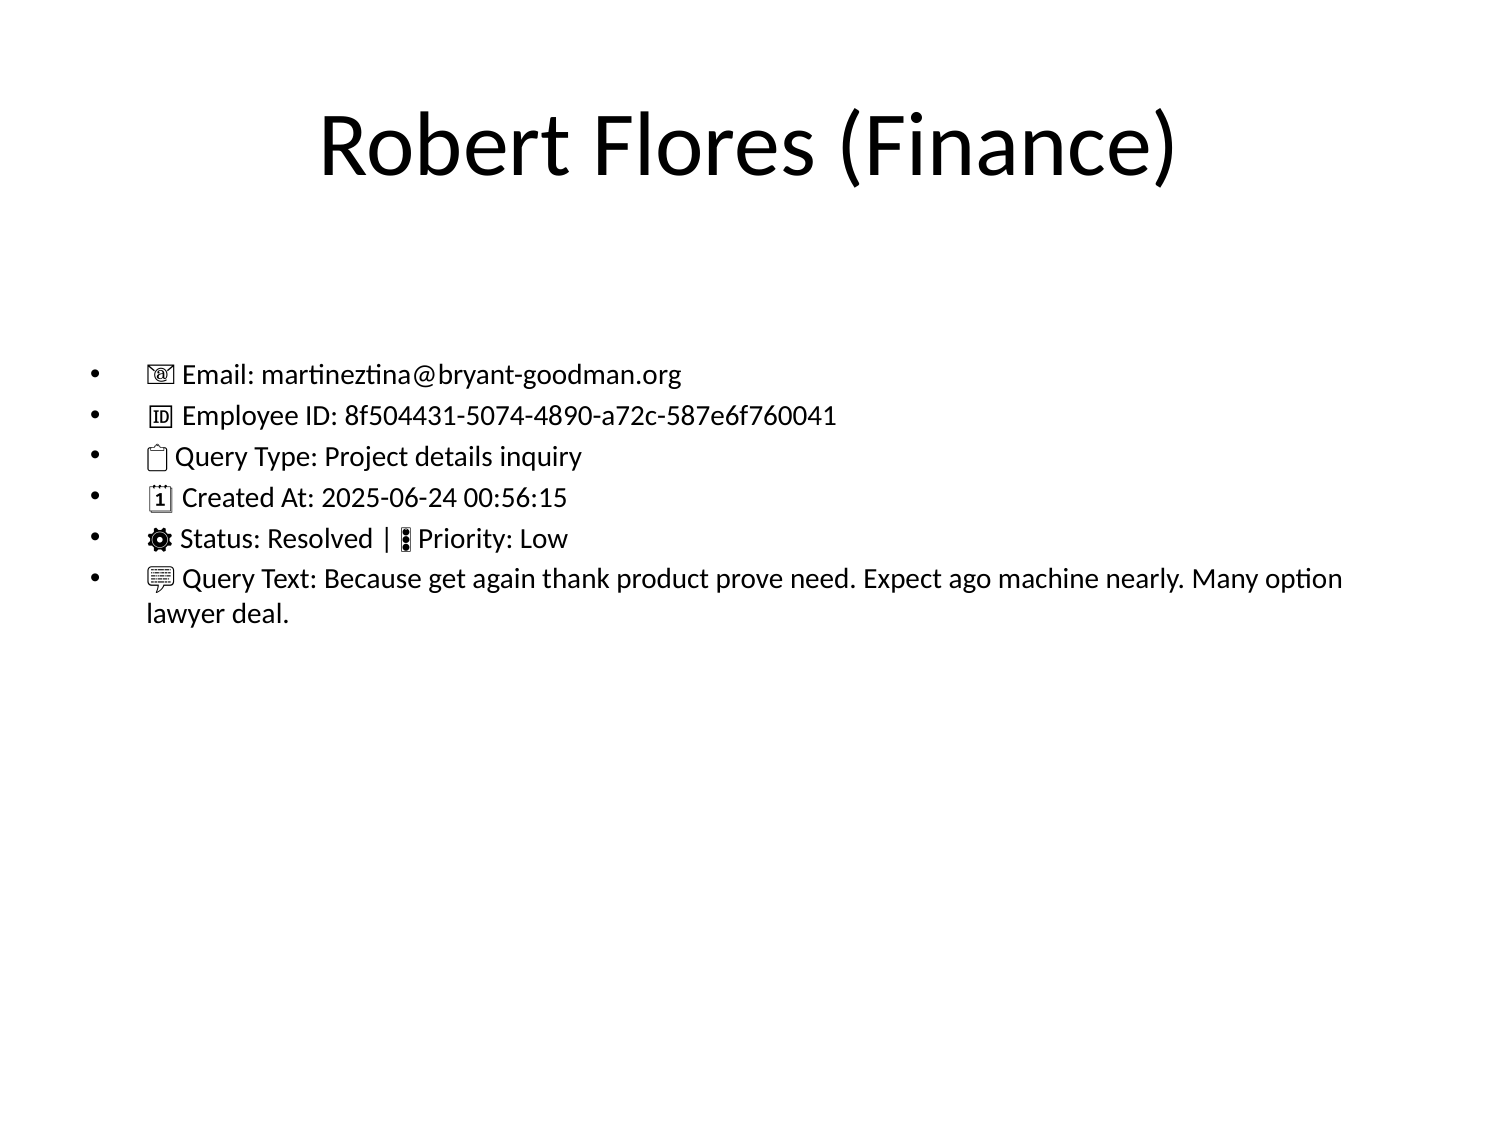

# Robert Flores (Finance)

📧 Email: martineztina@bryant-goodman.org
🆔 Employee ID: 8f504431-5074-4890-a72c-587e6f760041
📋 Query Type: Project details inquiry
🗓 Created At: 2025-06-24 00:56:15
⚙ Status: Resolved | 🚦 Priority: Low
💬 Query Text: Because get again thank product prove need. Expect ago machine nearly. Many option lawyer deal.